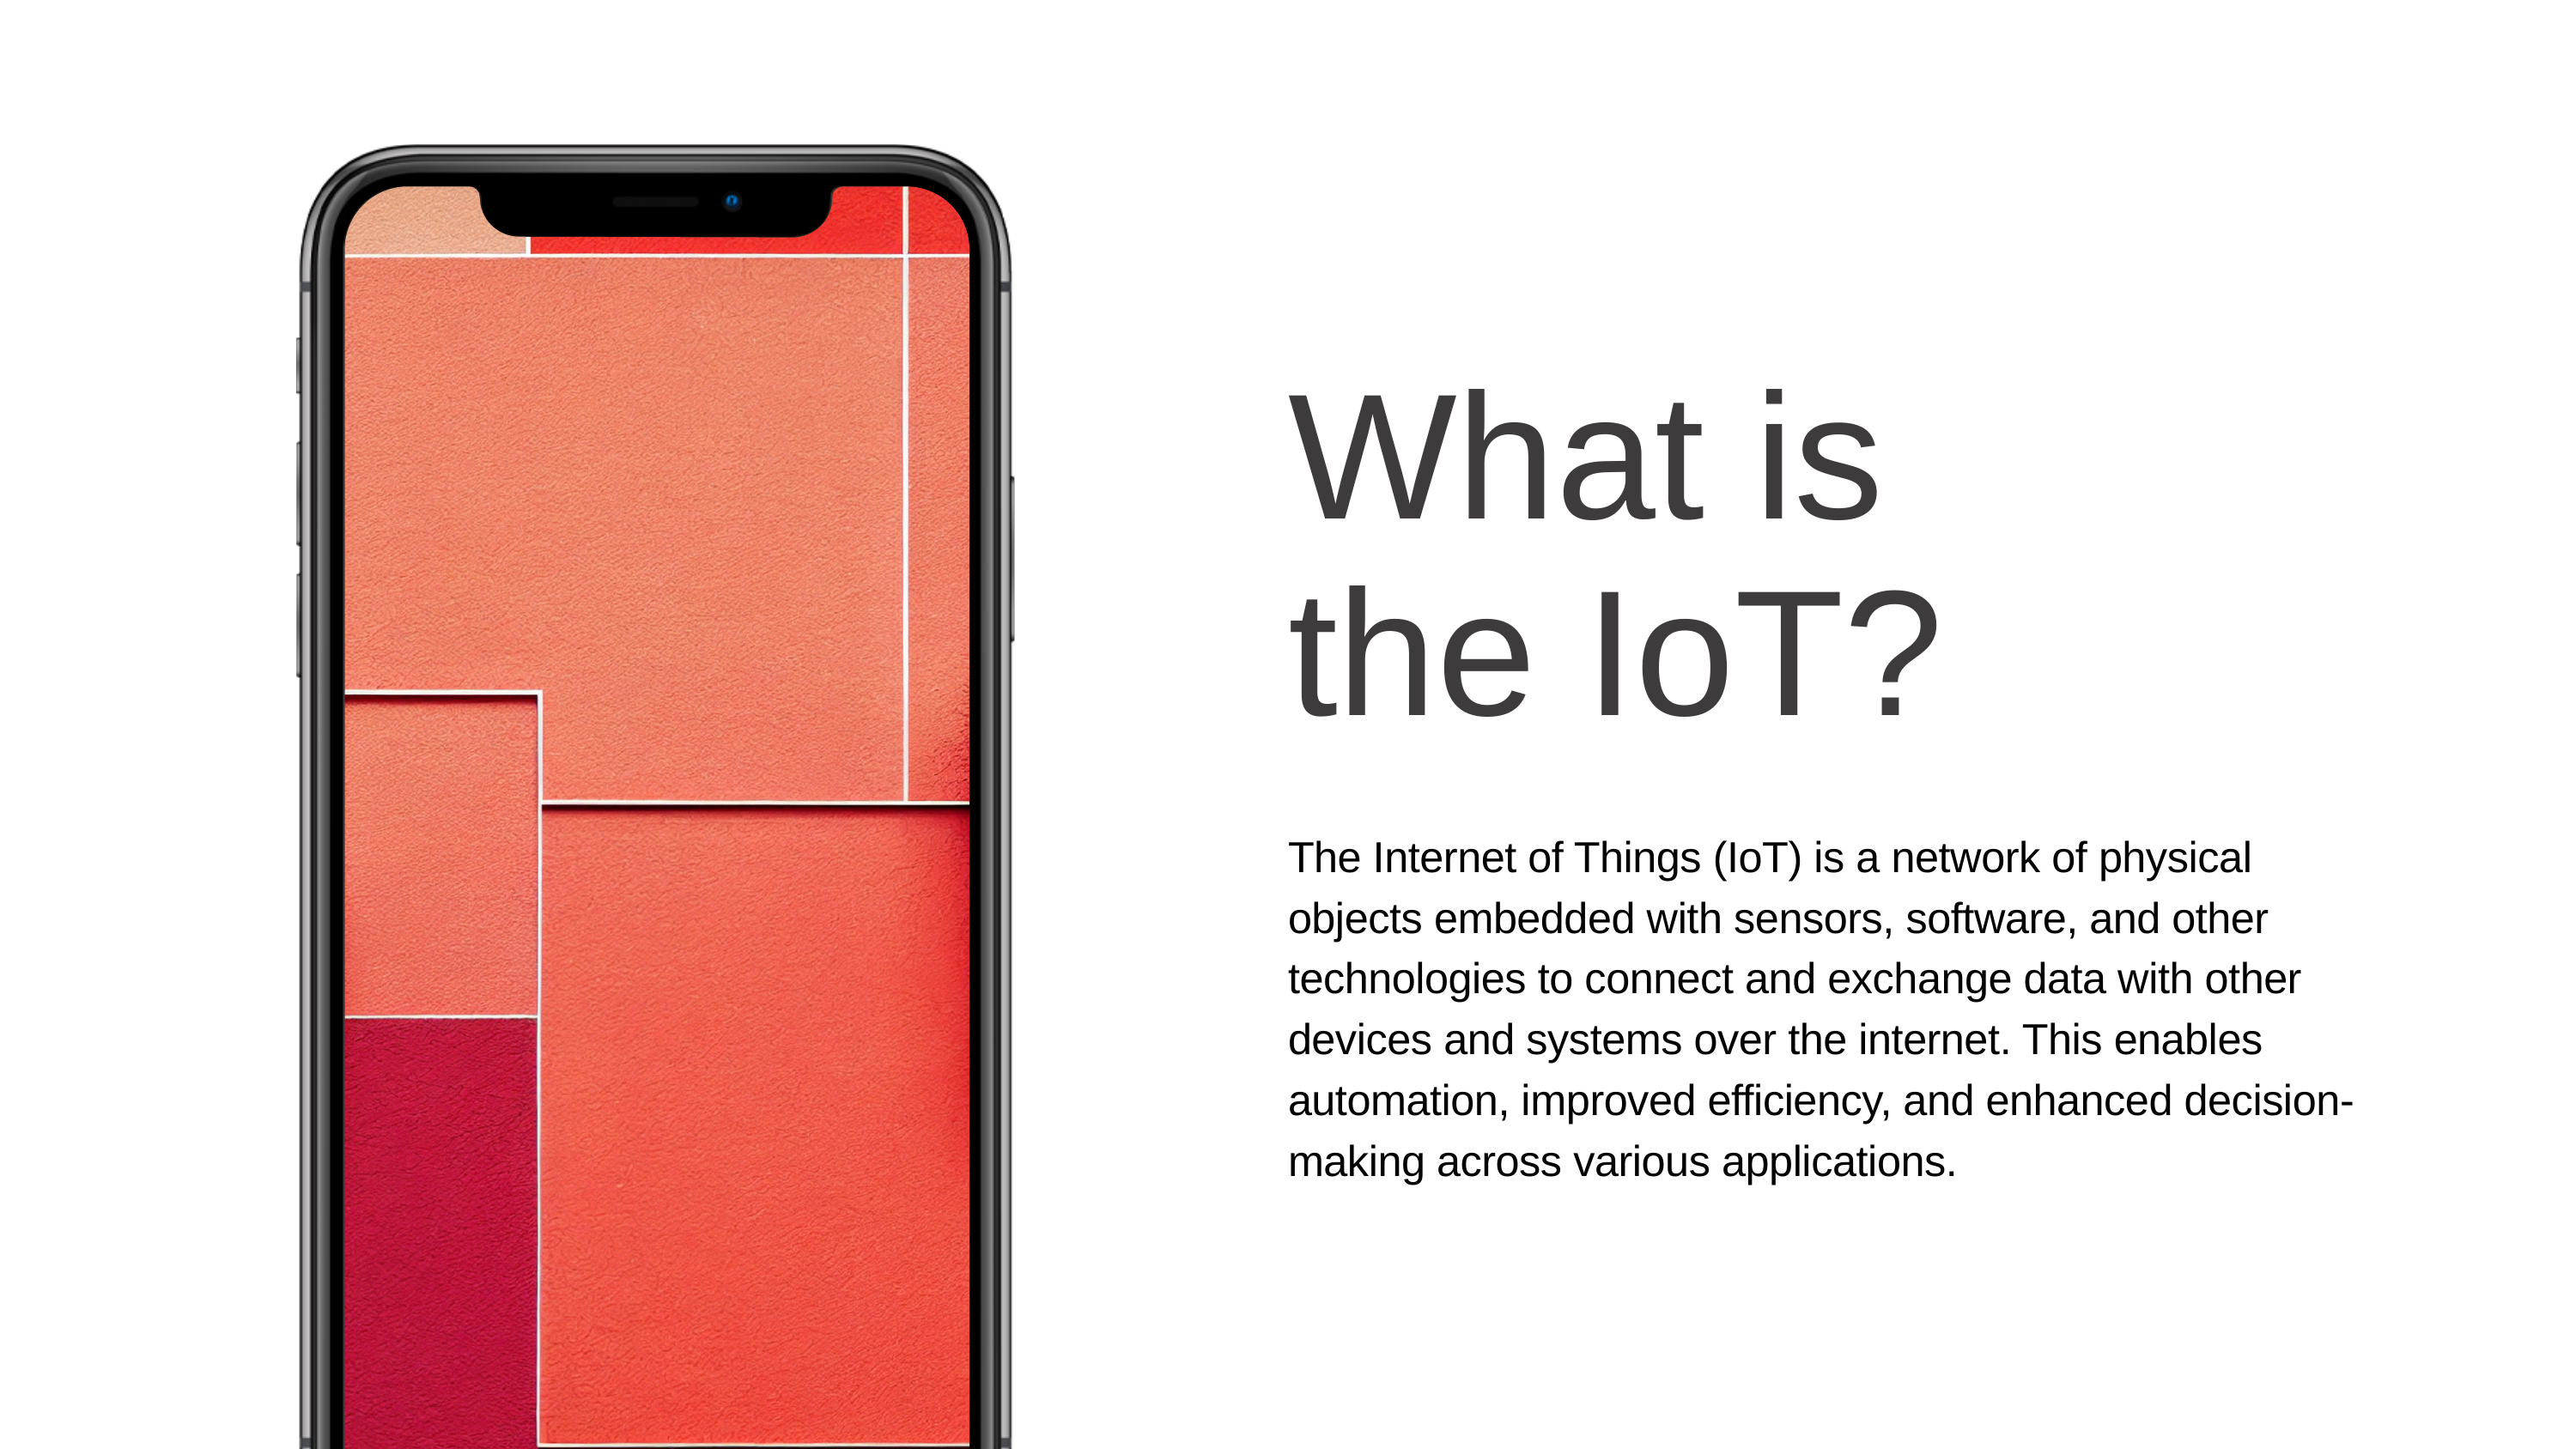

What is
the IoT?
The Internet of Things (IoT) is a network of physical objects embedded with sensors, software, and other technologies to connect and exchange data with other devices and systems over the internet. This enables automation, improved efficiency, and enhanced decision-making across various applications.